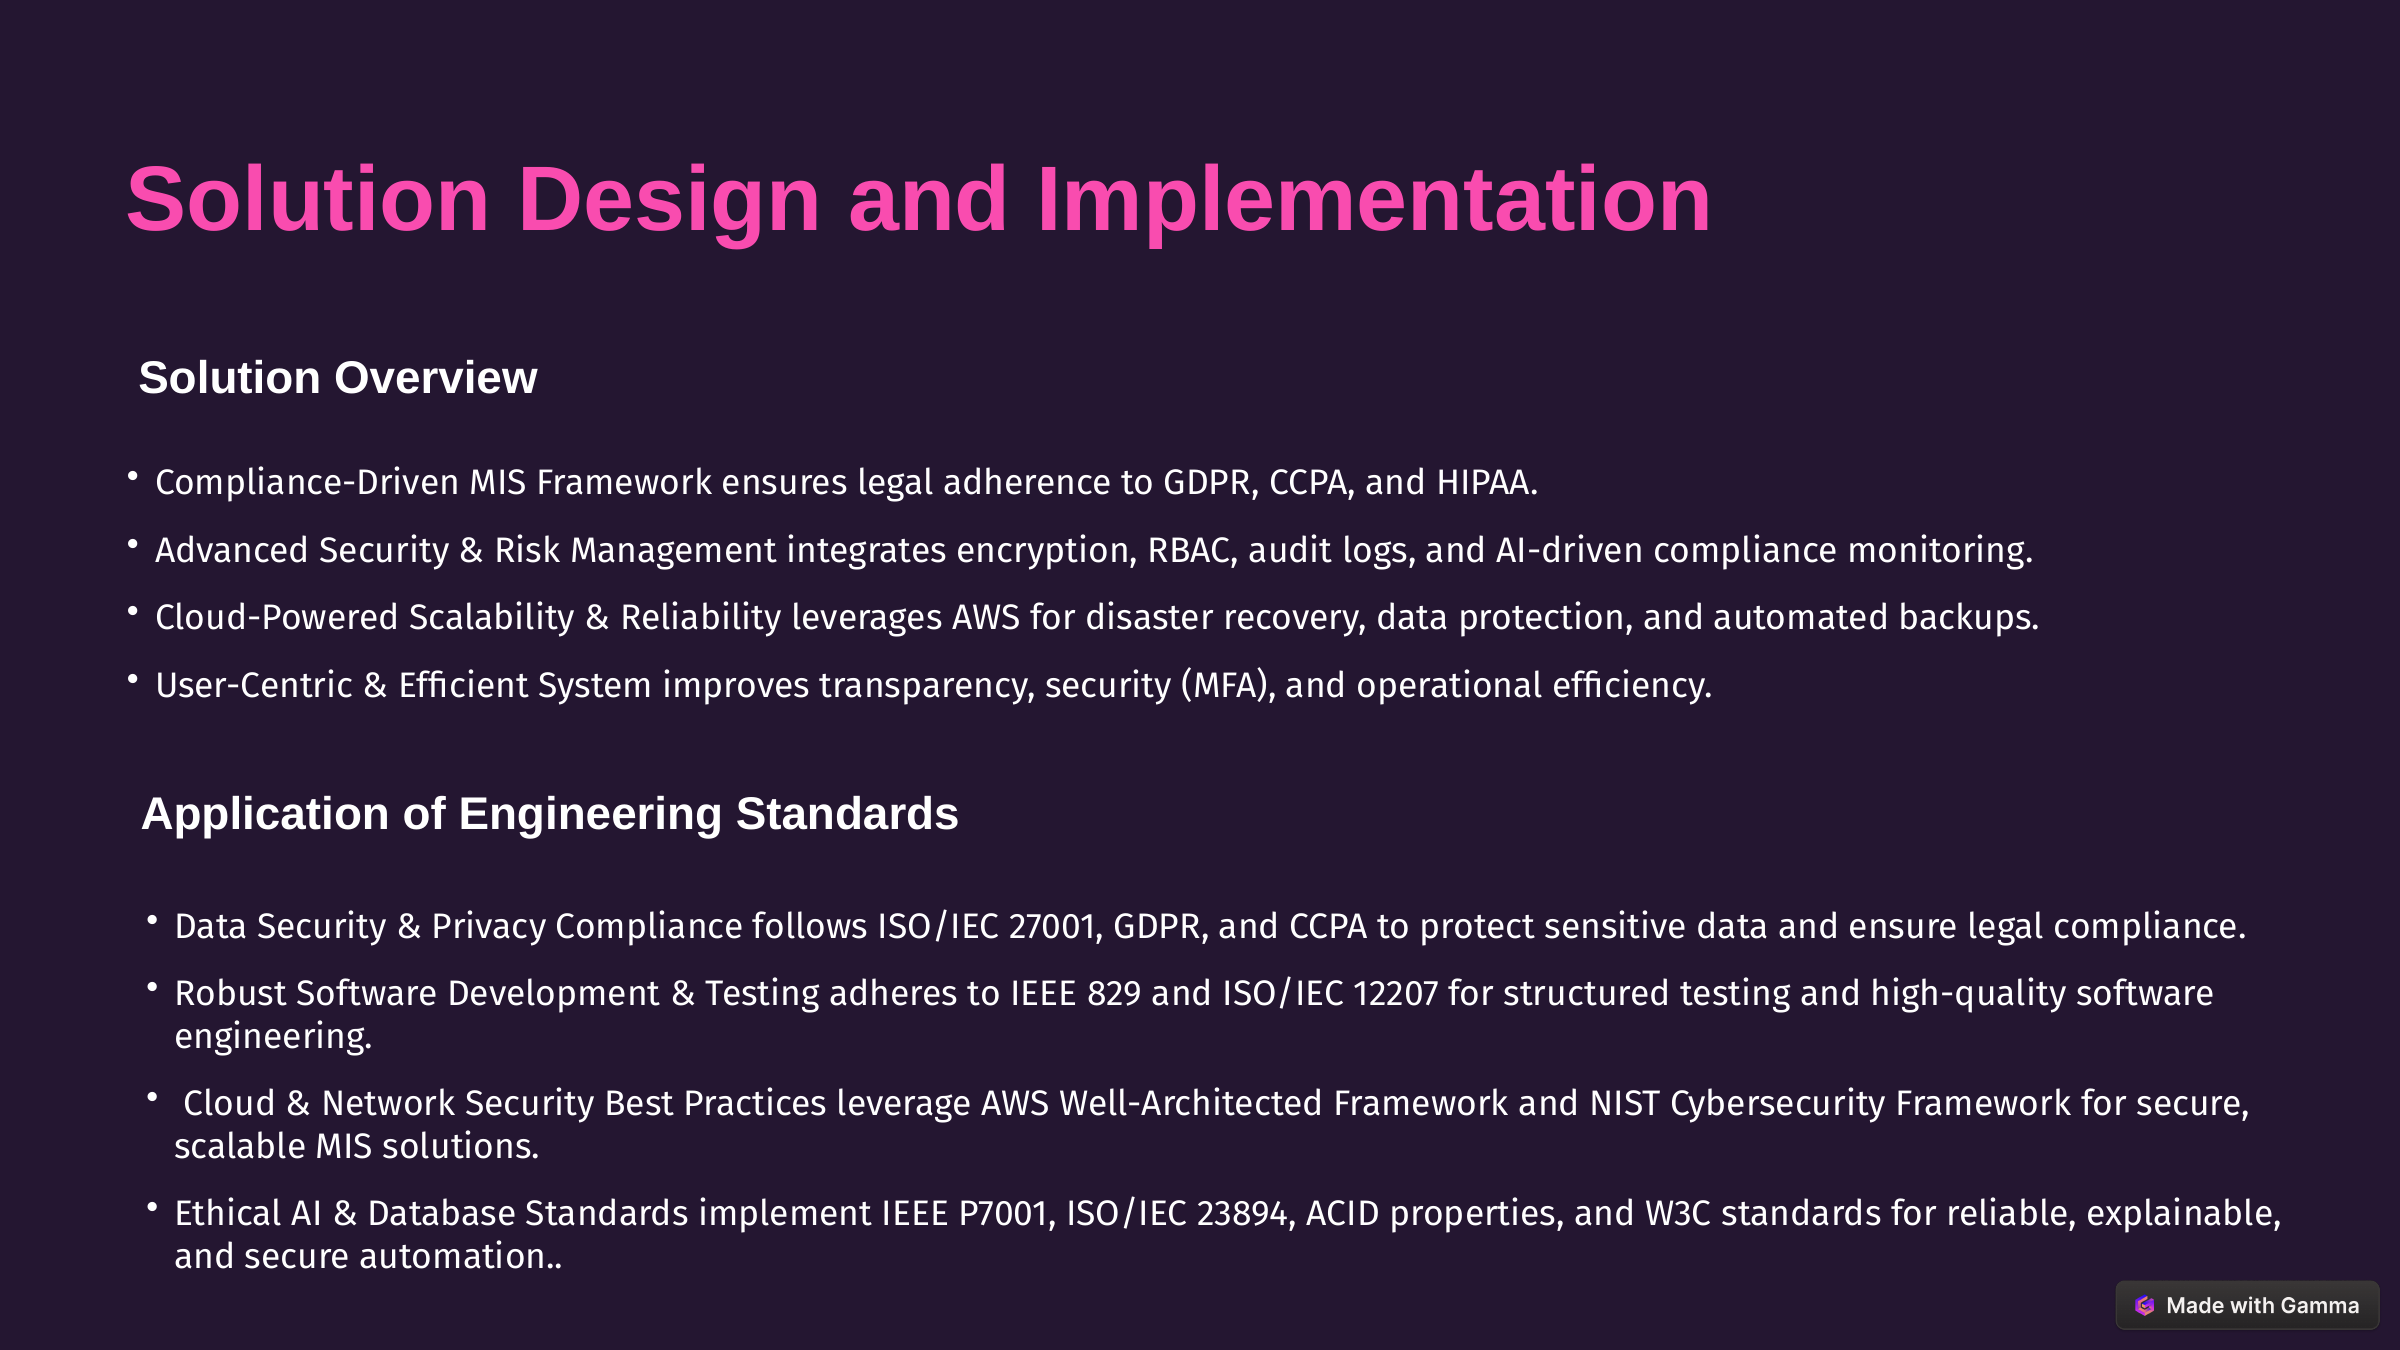

Solution Design and Implementation
Solution Overview
Compliance-Driven MIS Framework ensures legal adherence to GDPR, CCPA, and HIPAA.
Advanced Security & Risk Management integrates encryption, RBAC, audit logs, and AI-driven compliance monitoring.
Cloud-Powered Scalability & Reliability leverages AWS for disaster recovery, data protection, and automated backups.
User-Centric & Efficient System improves transparency, security (MFA), and operational efficiency.
Application of Engineering Standards
Data Security & Privacy Compliance follows ISO/IEC 27001, GDPR, and CCPA to protect sensitive data and ensure legal compliance.
Robust Software Development & Testing adheres to IEEE 829 and ISO/IEC 12207 for structured testing and high-quality software engineering.
 Cloud & Network Security Best Practices leverage AWS Well-Architected Framework and NIST Cybersecurity Framework for secure, scalable MIS solutions.
Ethical AI & Database Standards implement IEEE P7001, ISO/IEC 23894, ACID properties, and W3C standards for reliable, explainable, and secure automation..